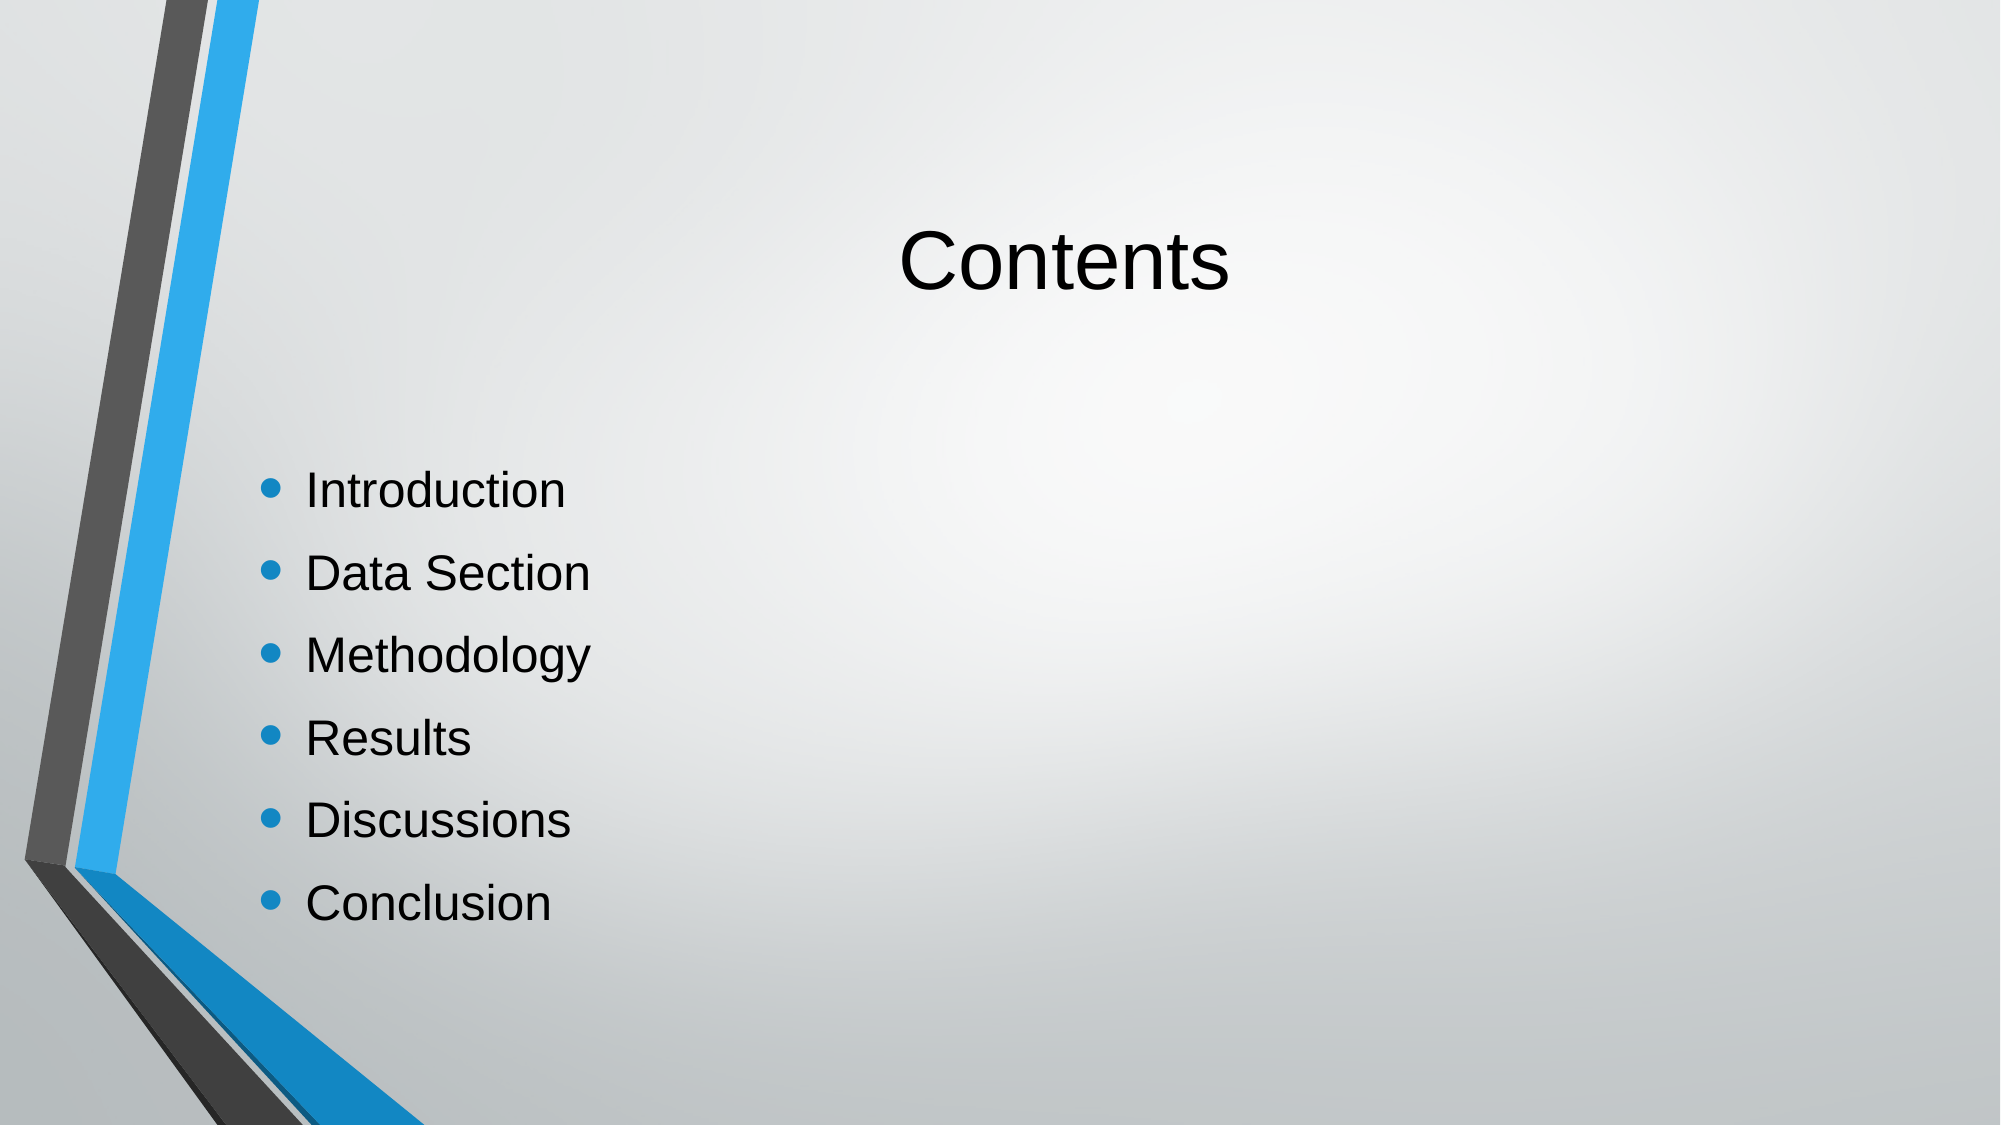

# Contents
Introduction
Data Section
Methodology
Results
Discussions
Conclusion